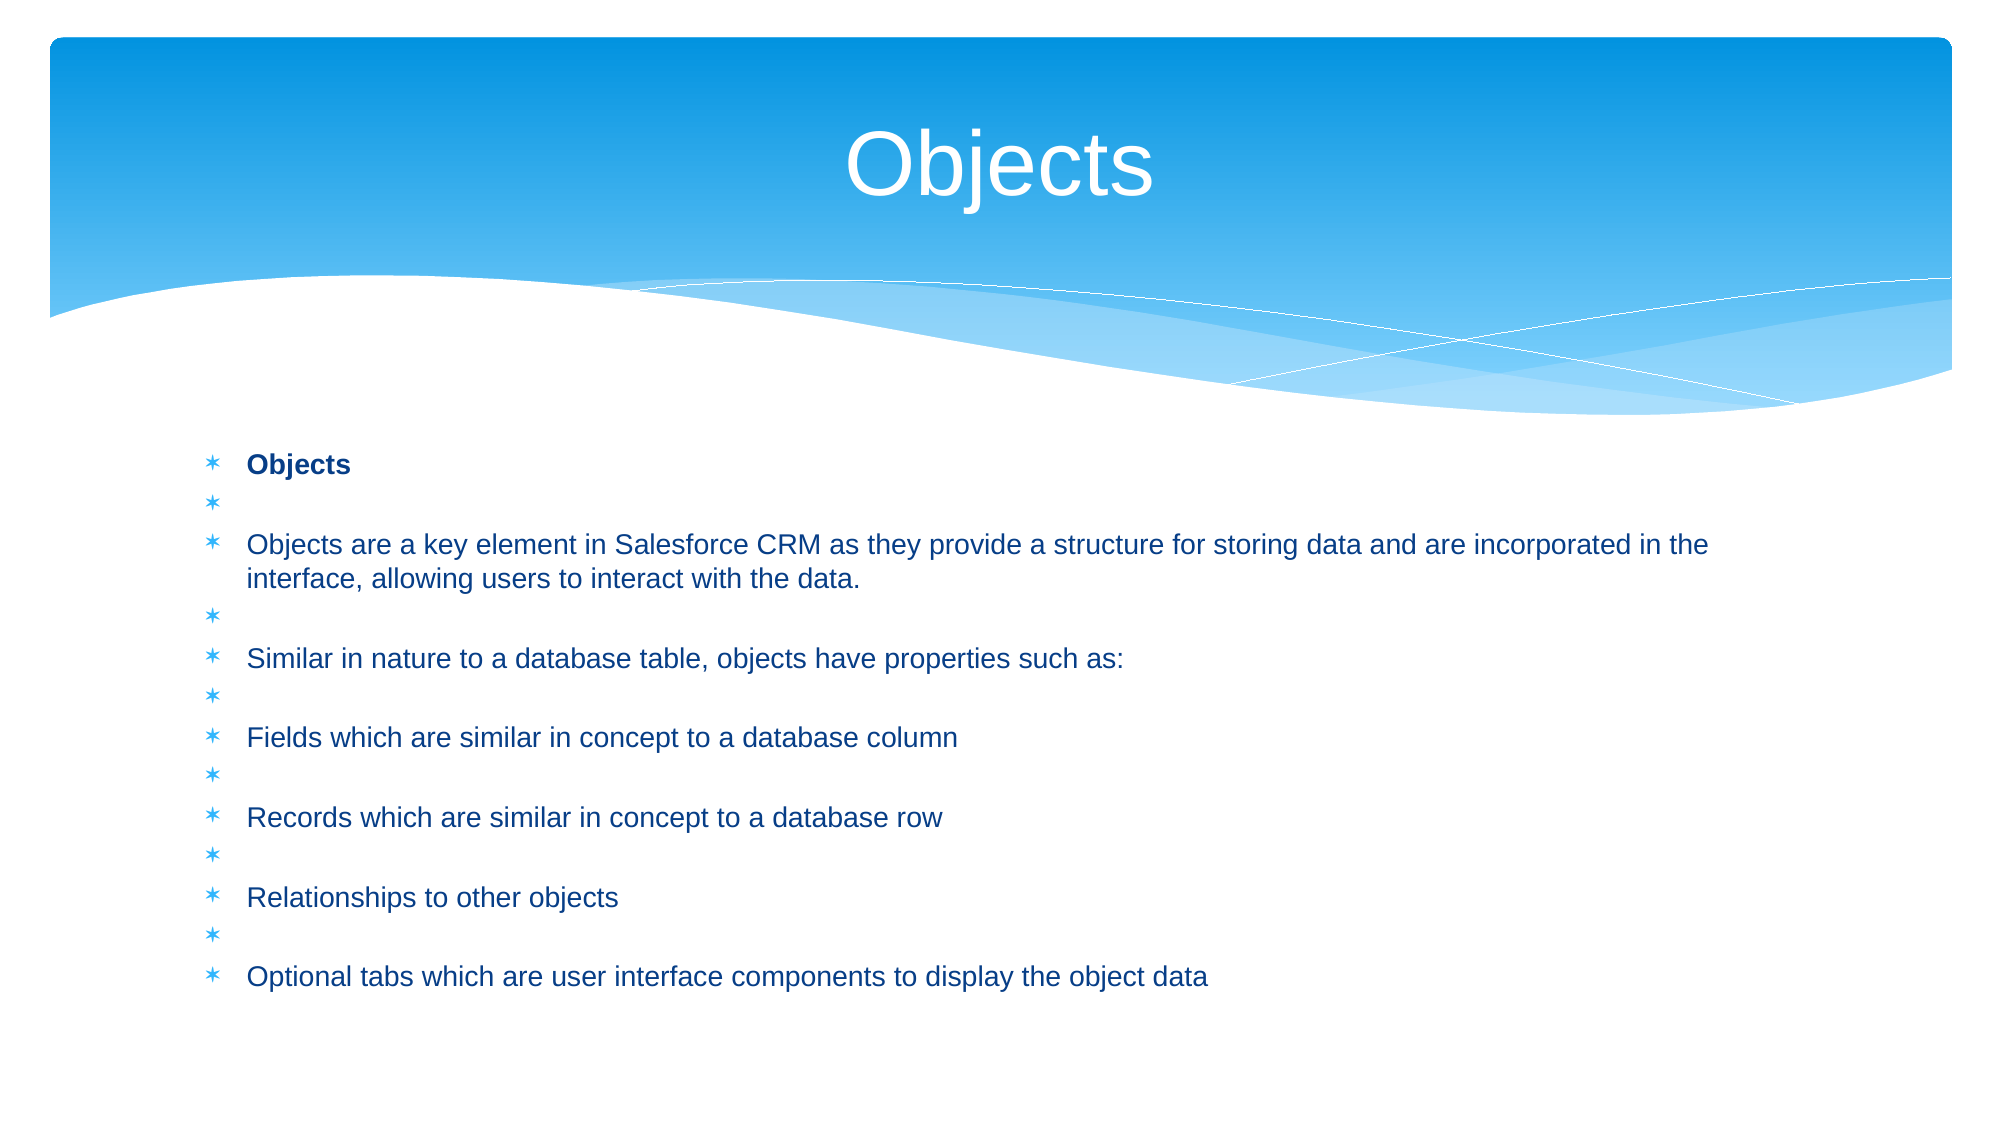

# Objects
Objects

Objects are a key element in Salesforce CRM as they provide a structure for storing data and are incorporated in the interface, allowing users to interact with the data.

Similar in nature to a database table, objects have properties such as:

Fields which are similar in concept to a database column

Records which are similar in concept to a database row

Relationships to other objects

Optional tabs which are user interface components to display the object data